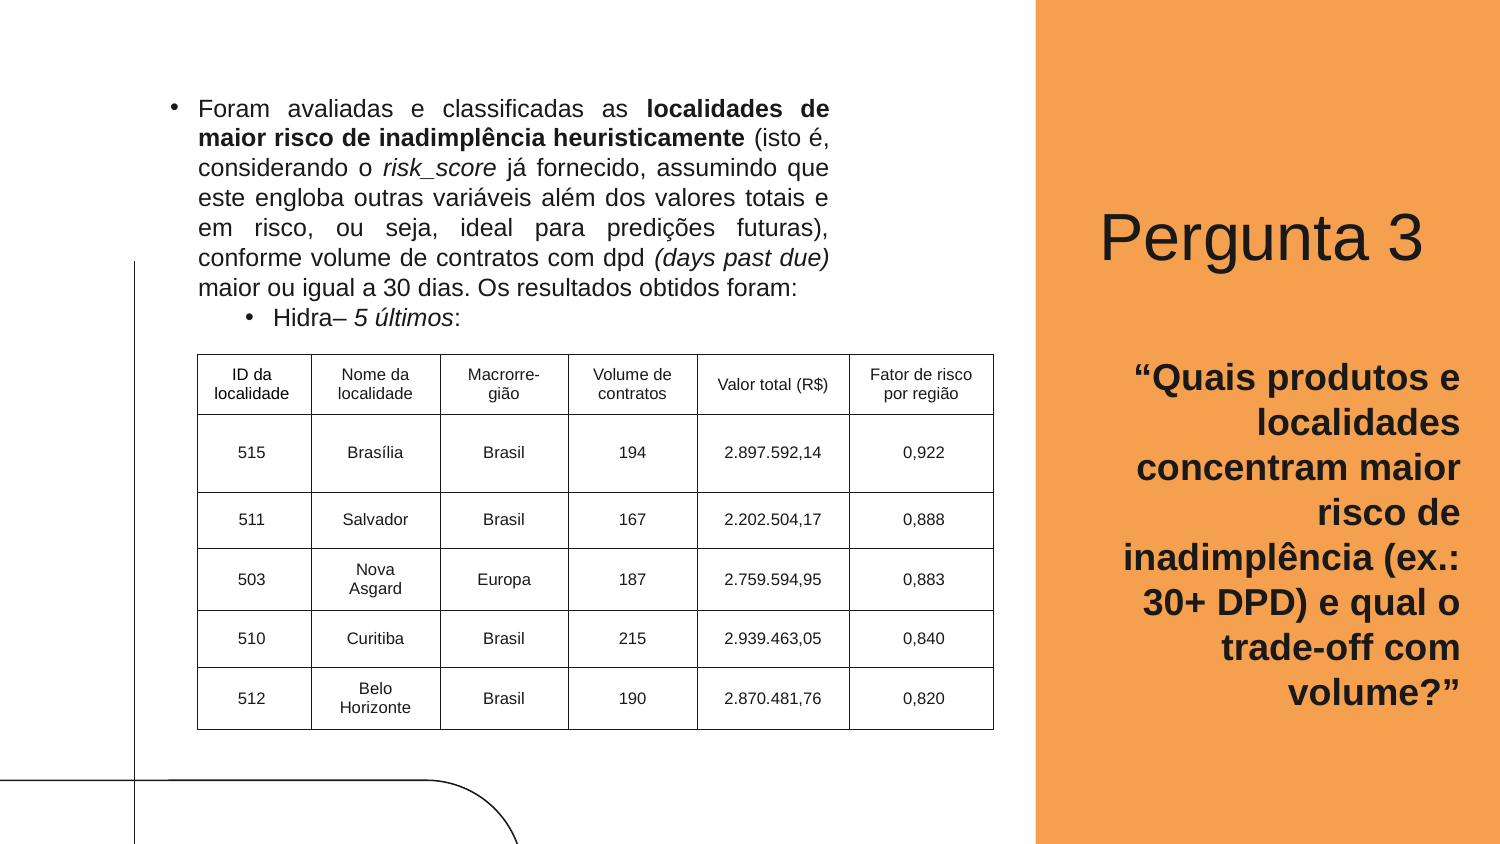

Foram avaliadas e classificadas as localidades de maior risco de inadimplência heuristicamente (isto é, considerando o risk_score já fornecido, assumindo que este engloba outras variáveis além dos valores totais e em risco, ou seja, ideal para predições futuras), conforme volume de contratos com dpd (days past due) maior ou igual a 30 dias. Os resultados obtidos foram:
Hidra– 5 últimos:
Pergunta 3
“Quais produtos e localidades concentram maior risco de inadimplência (ex.: 30+ DPD) e qual o trade-off com volume?”
| ID da localidade | Nome da localidade | Macrorre-gião | Volume de contratos | Valor total (R$) | Fator de risco por região |
| --- | --- | --- | --- | --- | --- |
| 515 | Brasília | Brasil | 194 | 2.897.592,14 | 0,922 |
| 511 | Salvador | Brasil | 167 | 2.202.504,17 | 0,888 |
| 503 | Nova Asgard | Europa | 187 | 2.759.594,95 | 0,883 |
| 510 | Curitiba | Brasil | 215 | 2.939.463,05 | 0,840 |
| 512 | Belo Horizonte | Brasil | 190 | 2.870.481,76 | 0,820 |